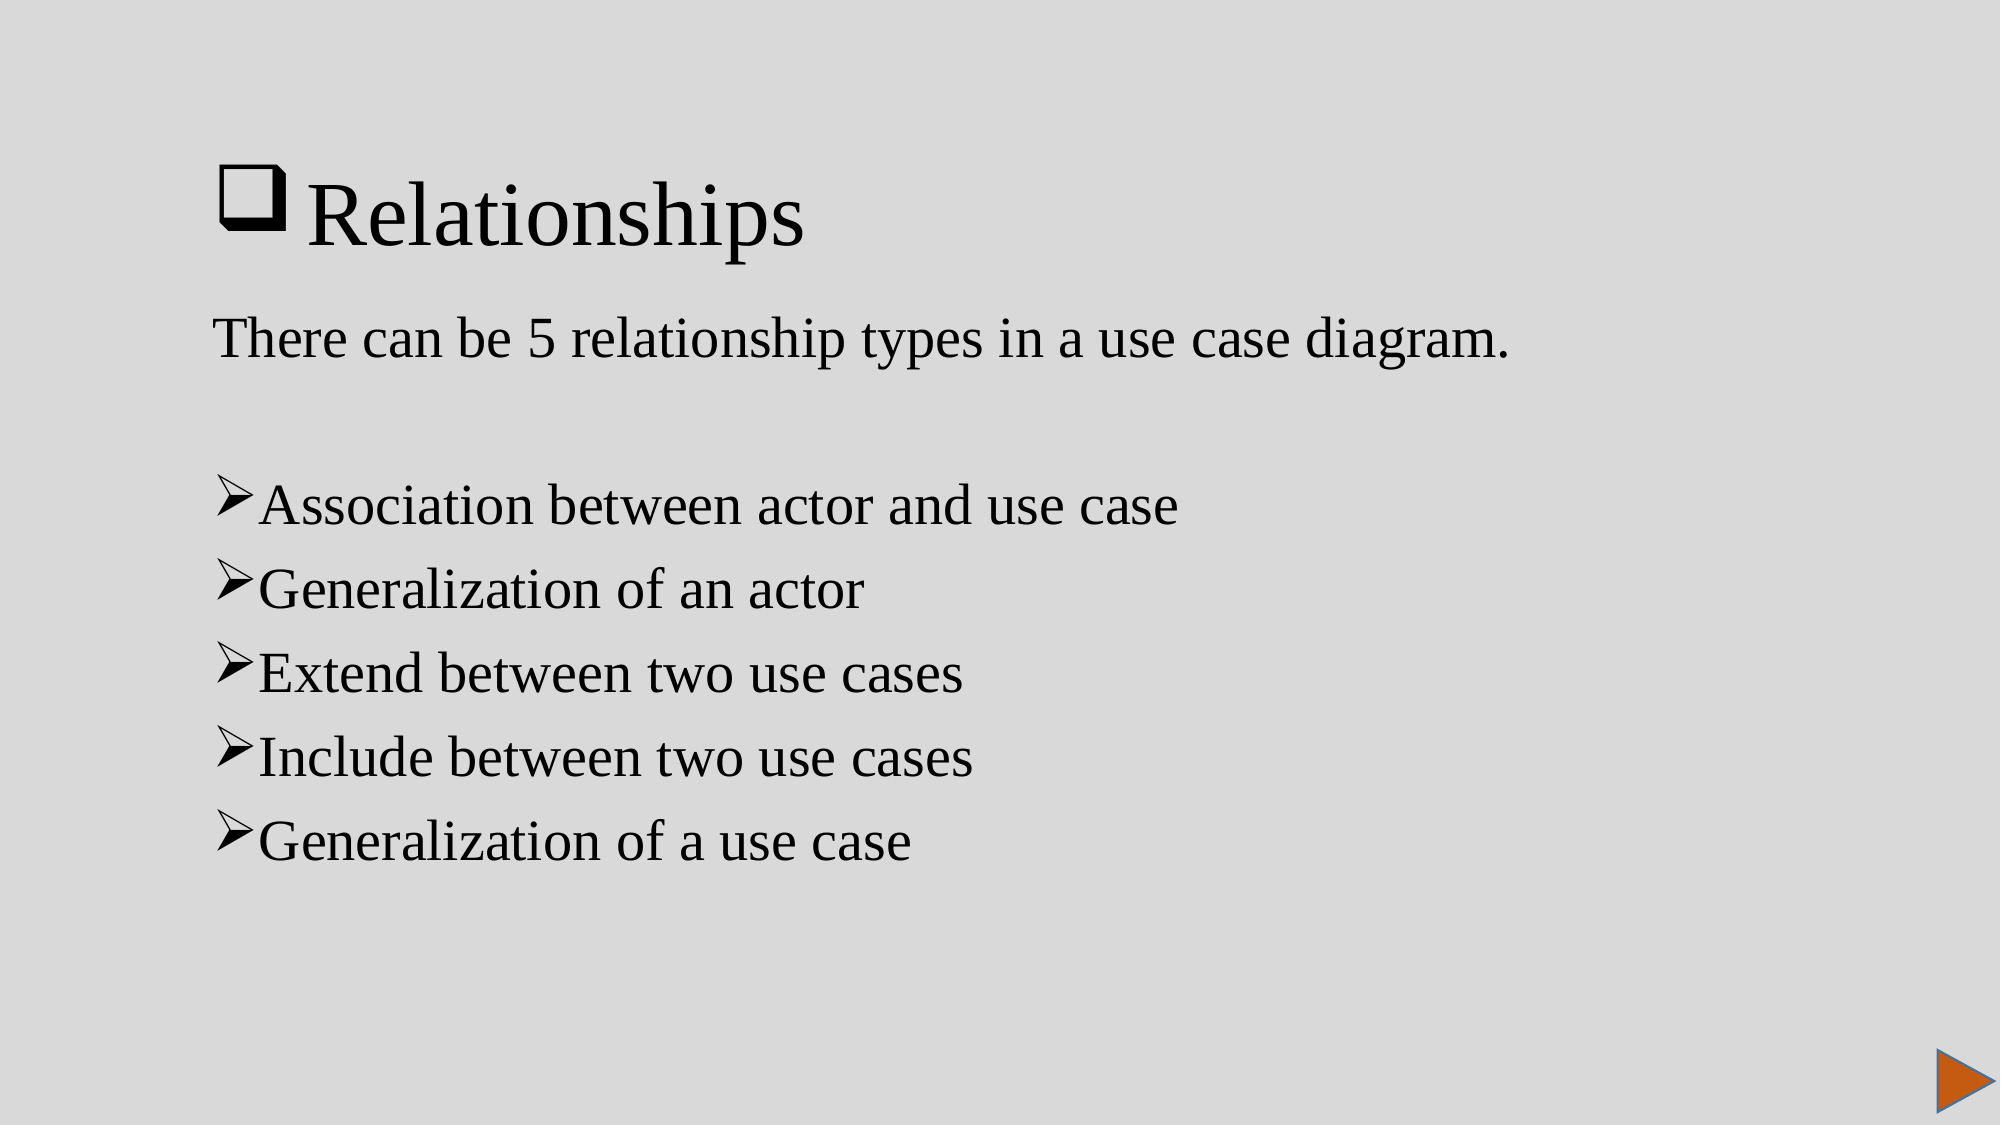

# Relationships
There can be 5 relationship types in a use case diagram.

Association between actor and use case
Generalization of an actor
Extend between two use cases
Include between two use cases
Generalization of a use case